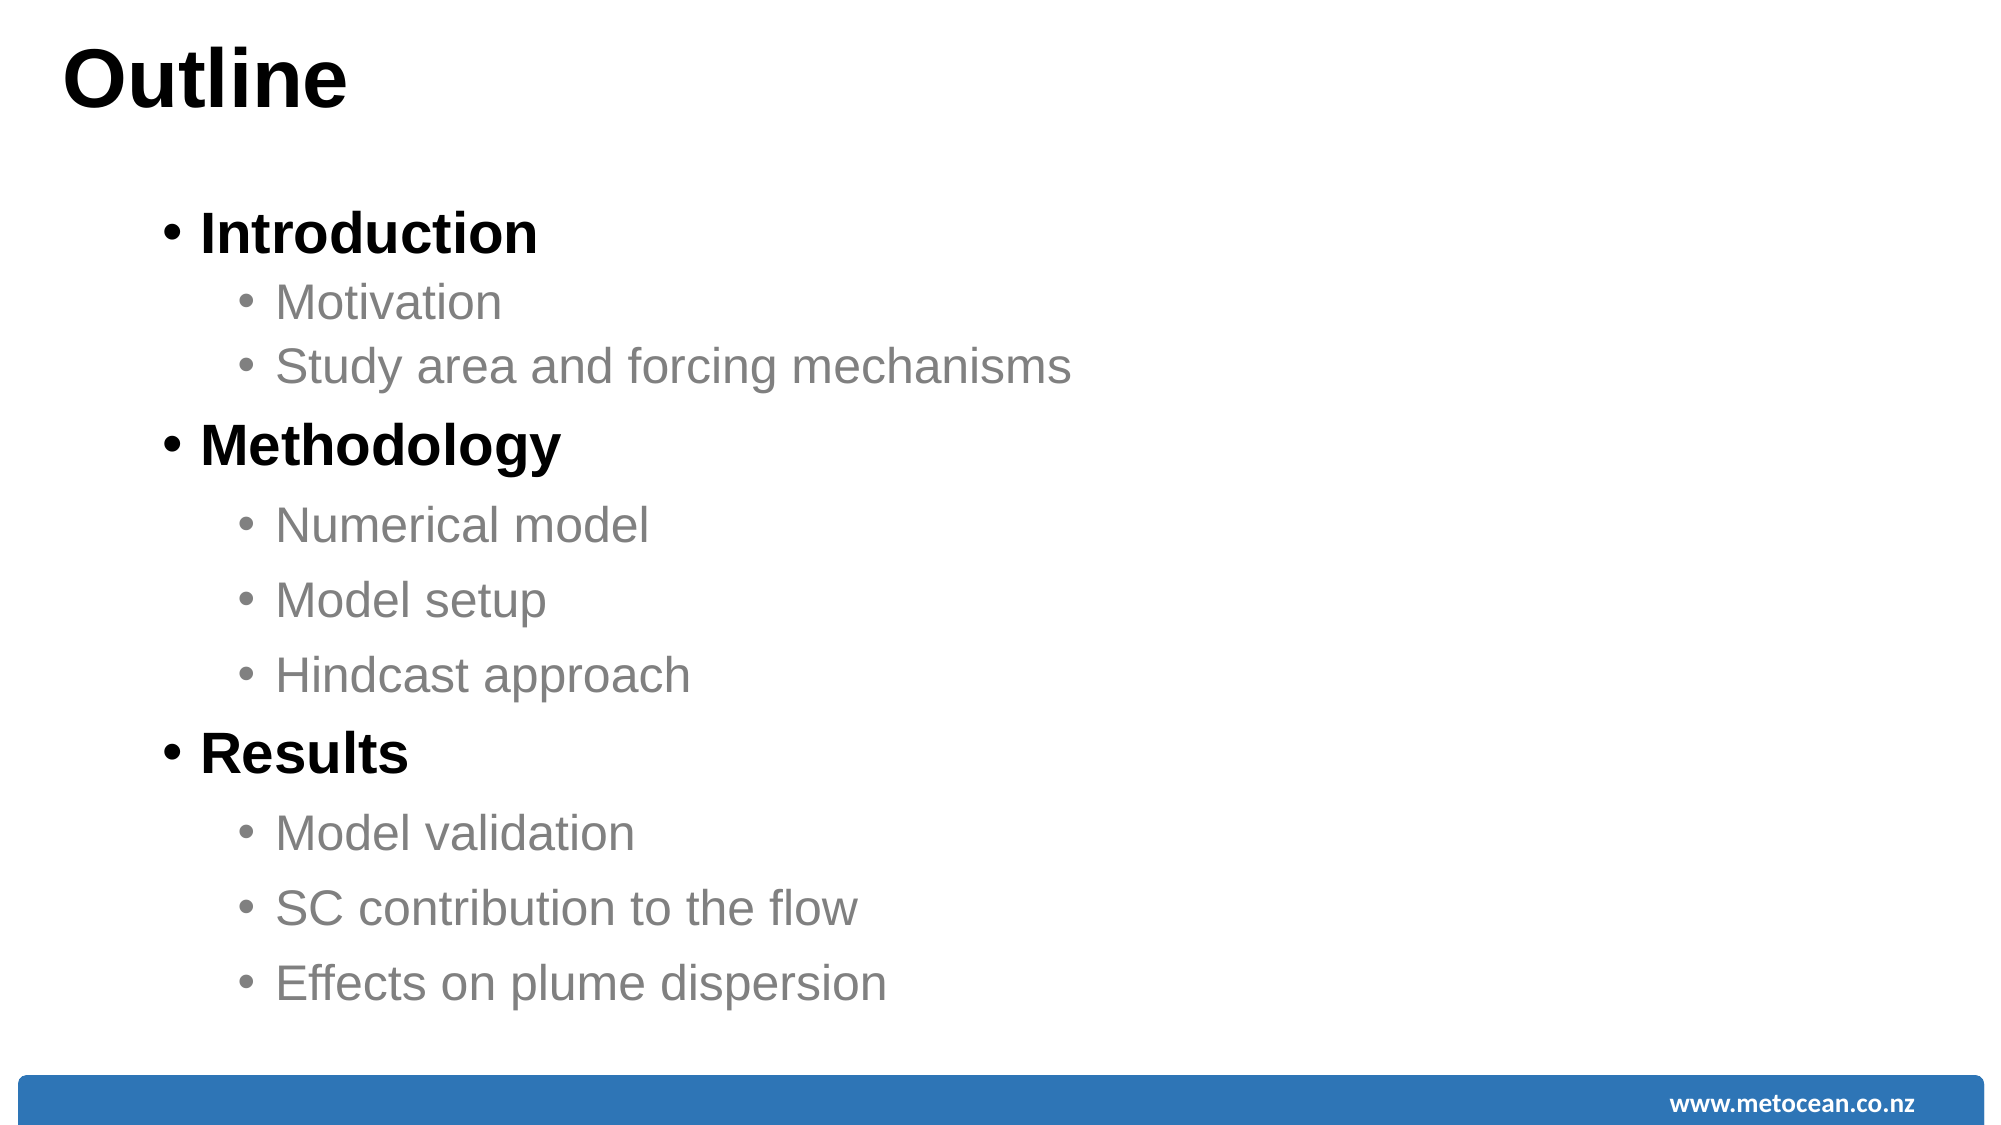

Outline
Introduction
Motivation
Study area and forcing mechanisms
Methodology
Numerical model
Model setup
Hindcast approach
Results
Model validation
SC contribution to the flow
Effects on plume dispersion

www.metocean.co.nz